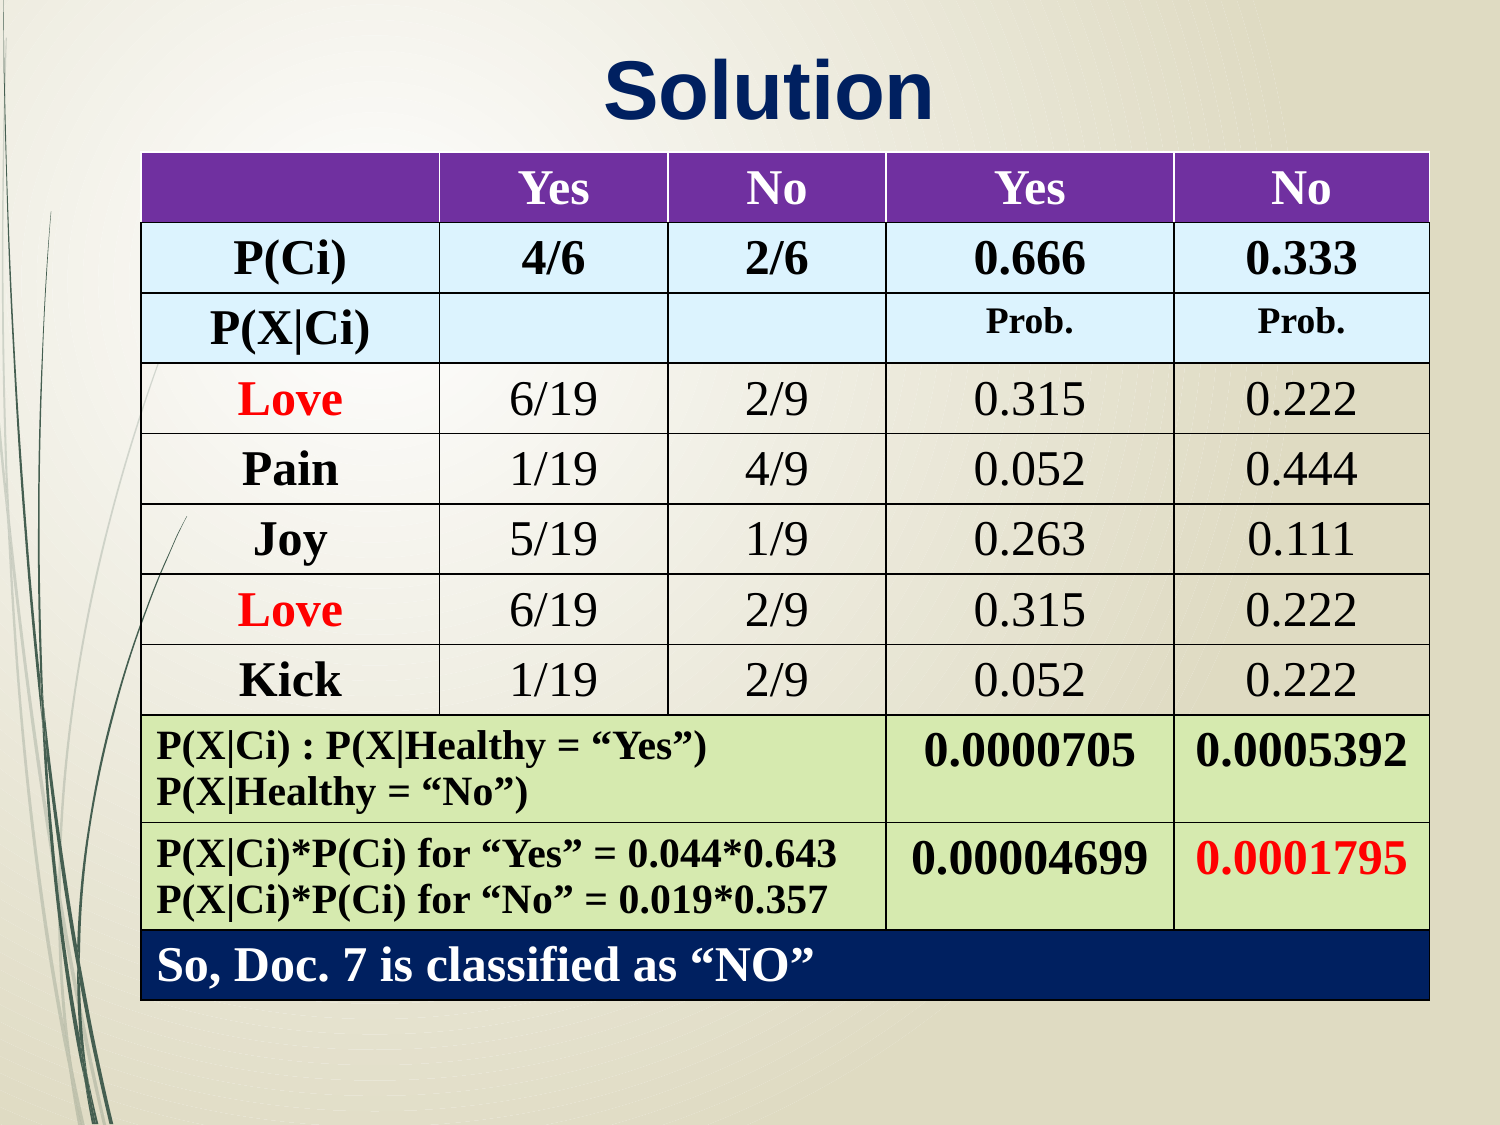

# Solution
|  | Yes | No | Yes | No |
| --- | --- | --- | --- | --- |
| P(Ci) | 4/6 | 2/6 | 0.666 | 0.333 |
| P(X|Ci) |  |  | Prob. | Prob. |
| Love | 6/19 | 2/9 | 0.315 | 0.222 |
| Pain | 1/19 | 4/9 | 0.052 | 0.444 |
| Joy | 5/19 | 1/9 | 0.263 | 0.111 |
| Love | 6/19 | 2/9 | 0.315 | 0.222 |
| Kick | 1/19 | 2/9 | 0.052 | 0.222 |
| P(X|Ci) : P(X|Healthy = “Yes”) P(X|Healthy = “No”) |  |  | 0.0000705 | 0.0005392 |
| P(X|Ci)\*P(Ci) for “Yes” = 0.044\*0.643 P(X|Ci)\*P(Ci) for “No” = 0.019\*0.357 |  |  | 0.00004699 | 0.0001795 |
| So, Doc. 7 is classified as “NO” |  |  |  |  |